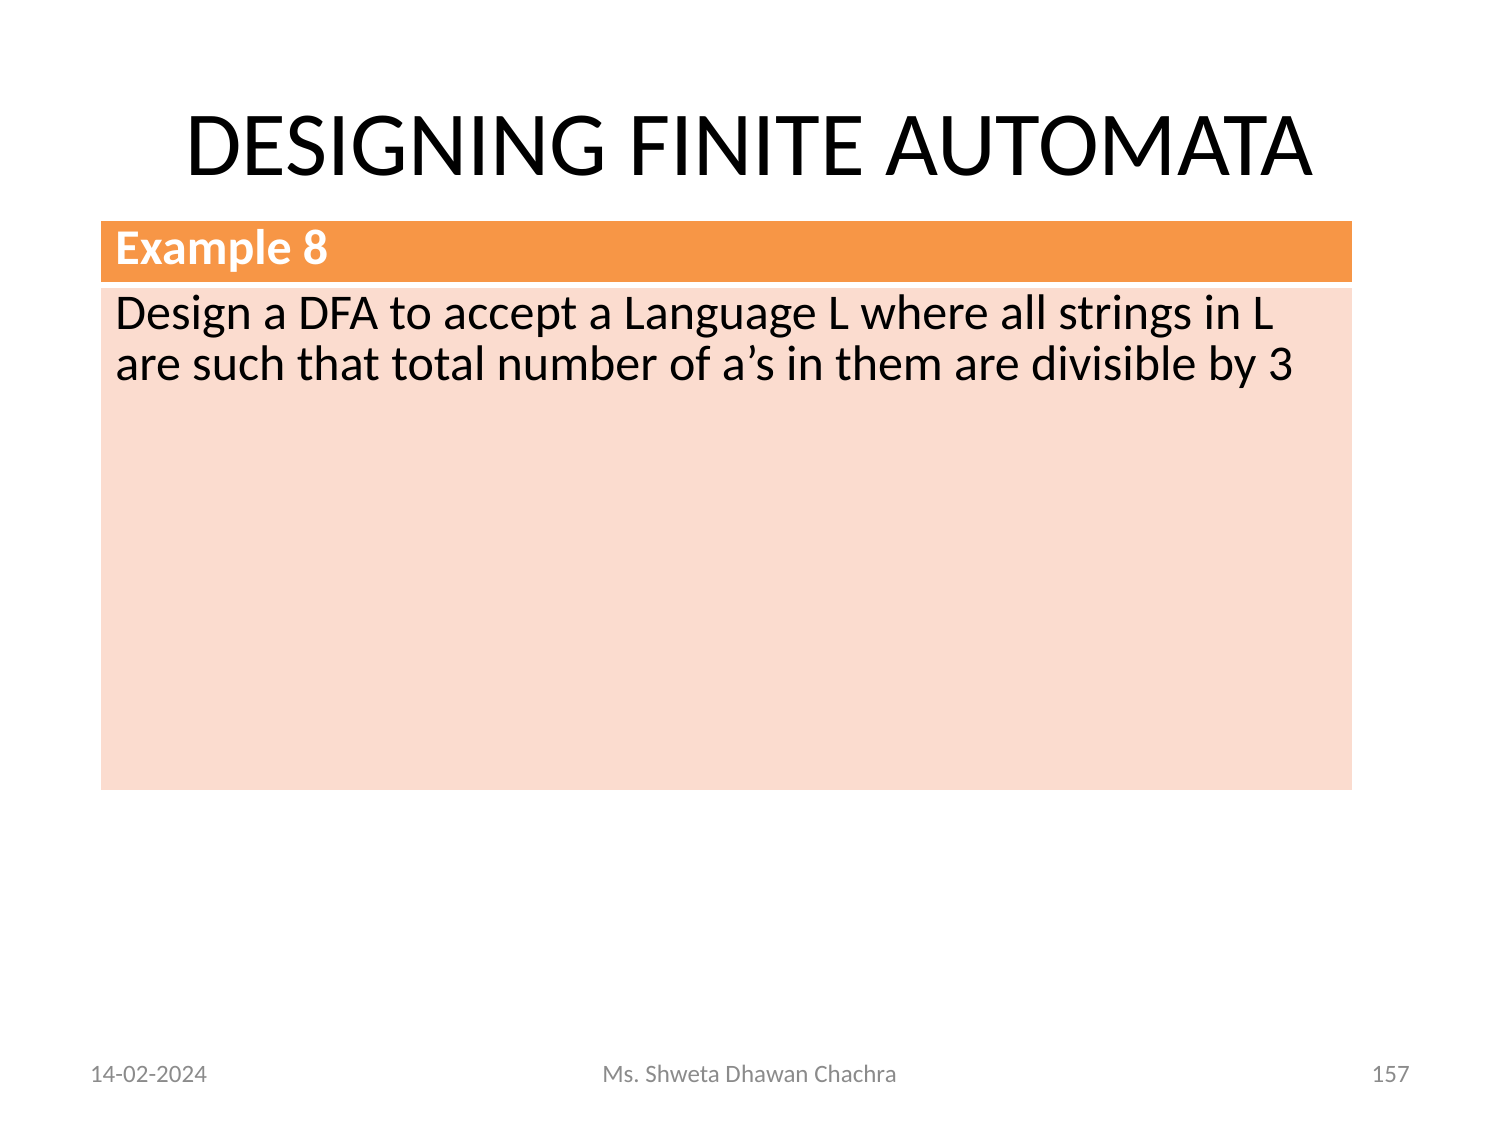

# DESIGNING FINITE AUTOMATA
| Example 8 |
| --- |
| Design a DFA to accept a Language L where all strings in L are such that total number of a’s in them are divisible by 3 |
14-02-2024
Ms. Shweta Dhawan Chachra
157